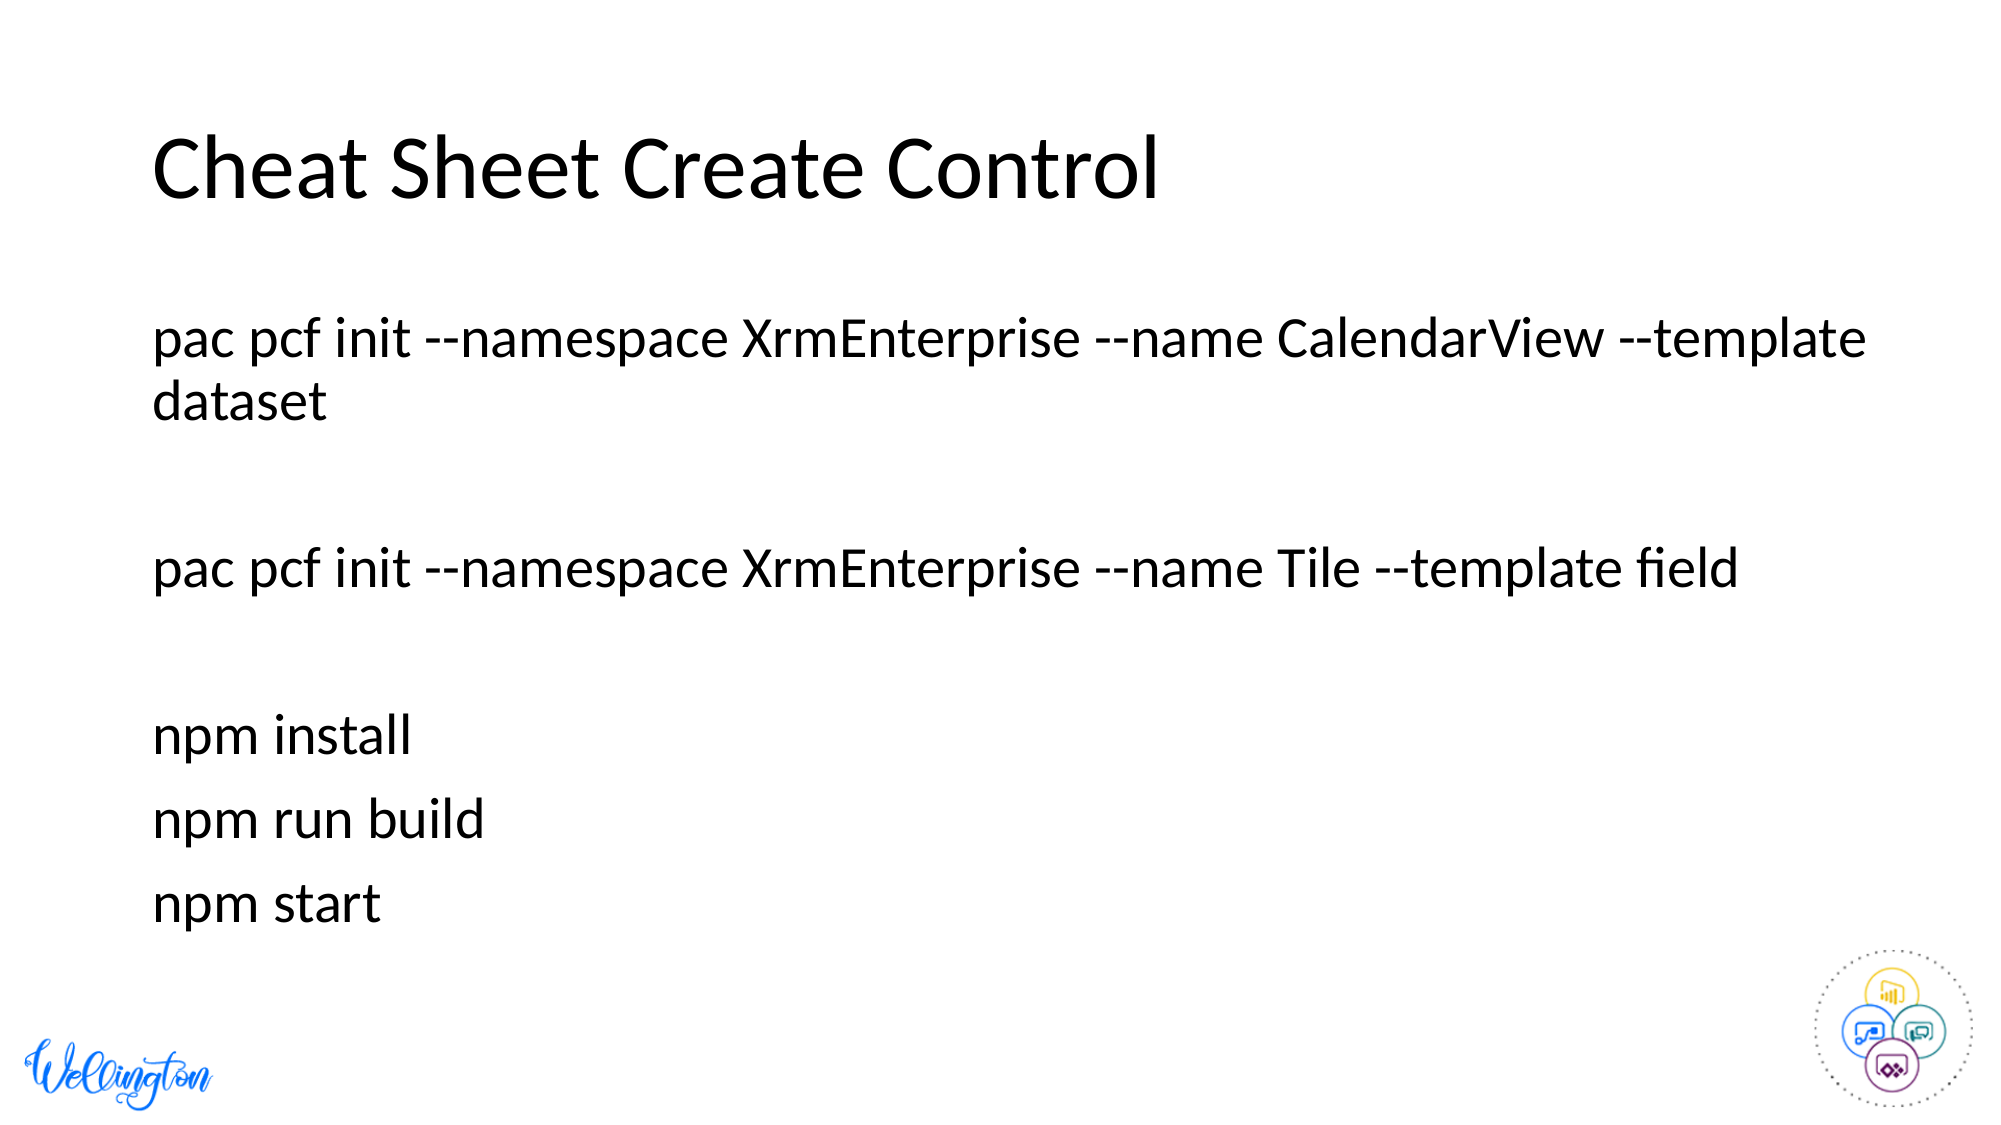

# Cheat Sheet Create Control
pac pcf init --namespace XrmEnterprise --name CalendarView --template dataset

pac pcf init --namespace XrmEnterprise --name Tile --template field

npm install
npm run build
npm start